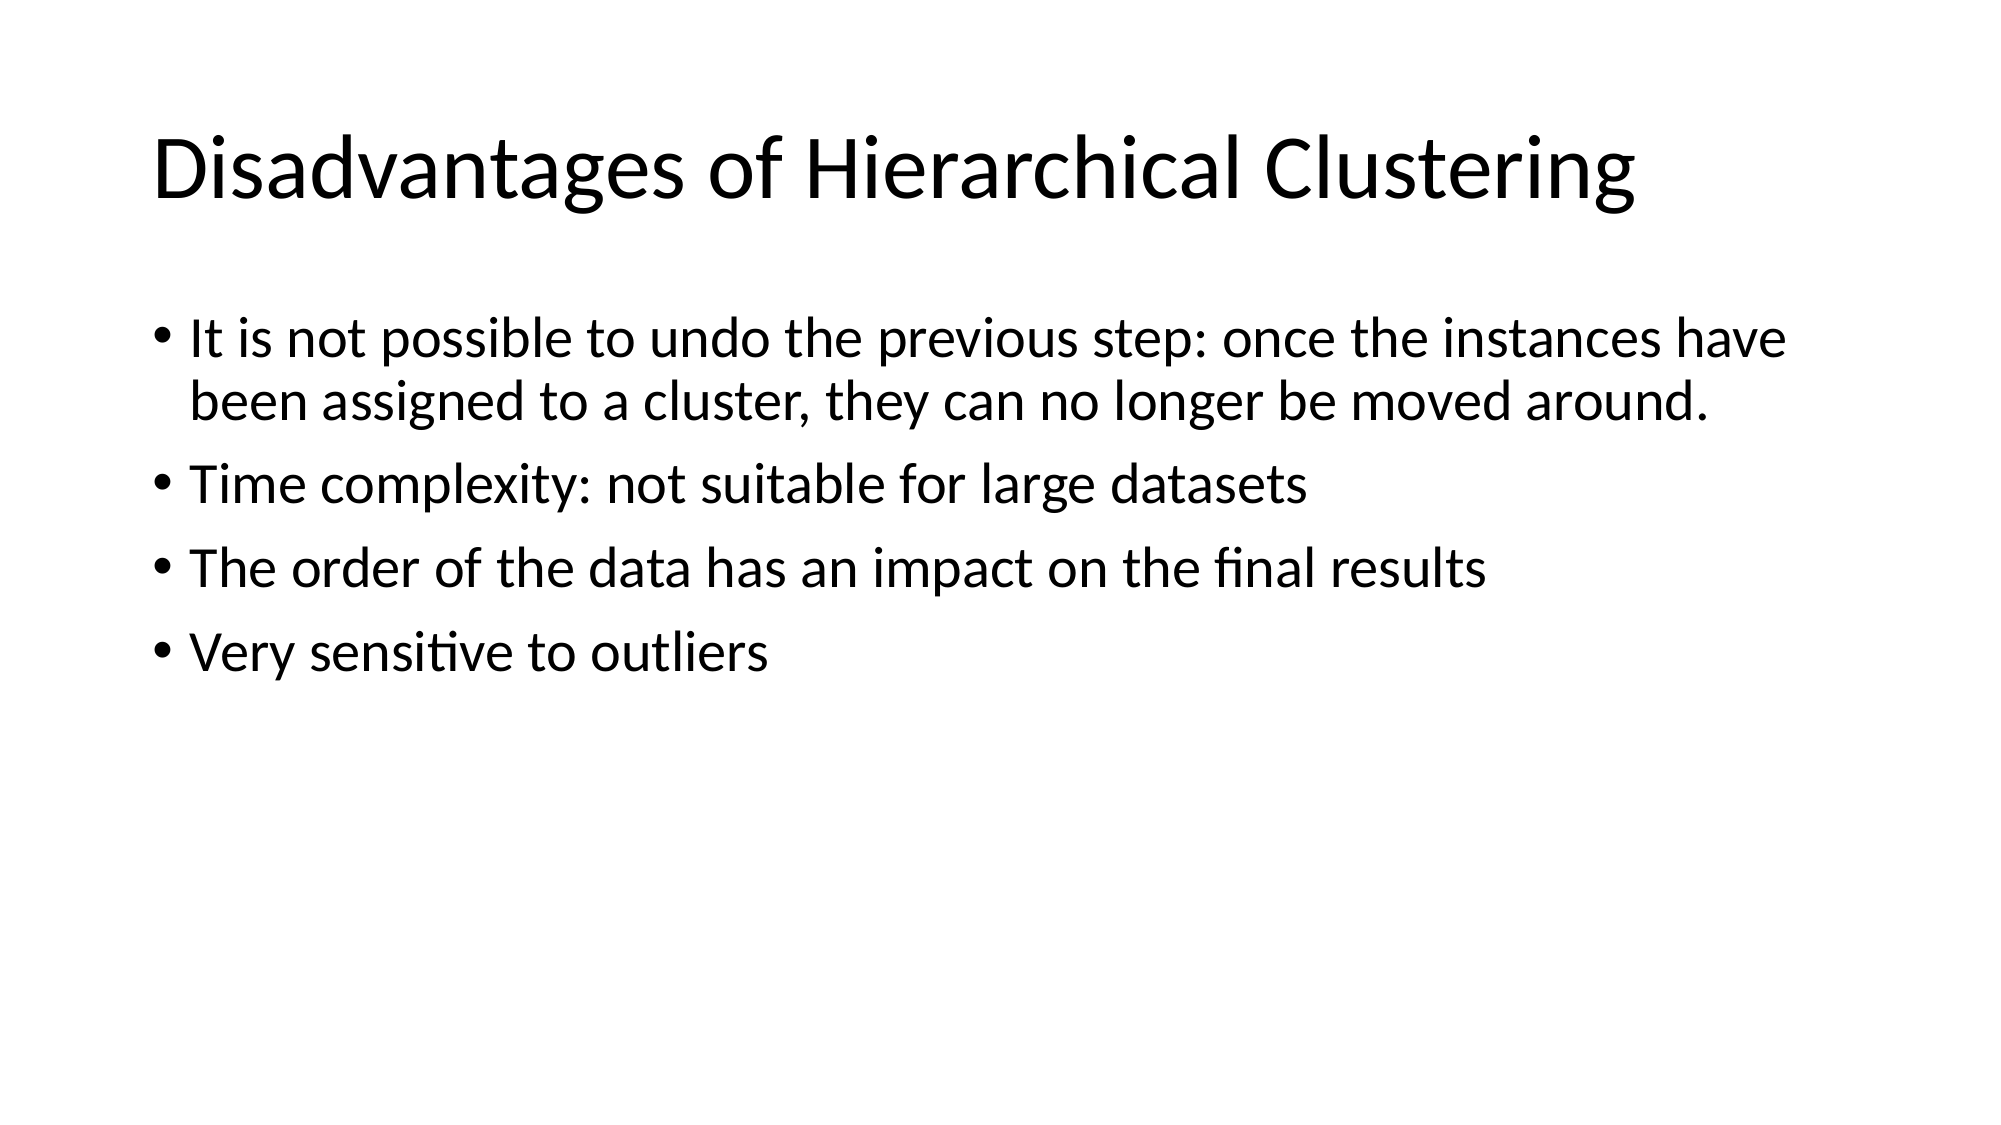

# Disadvantages of Hierarchical Clustering
It is not possible to undo the previous step: once the instances have been assigned to a cluster, they can no longer be moved around.
Time complexity: not suitable for large datasets
The order of the data has an impact on the final results
Very sensitive to outliers